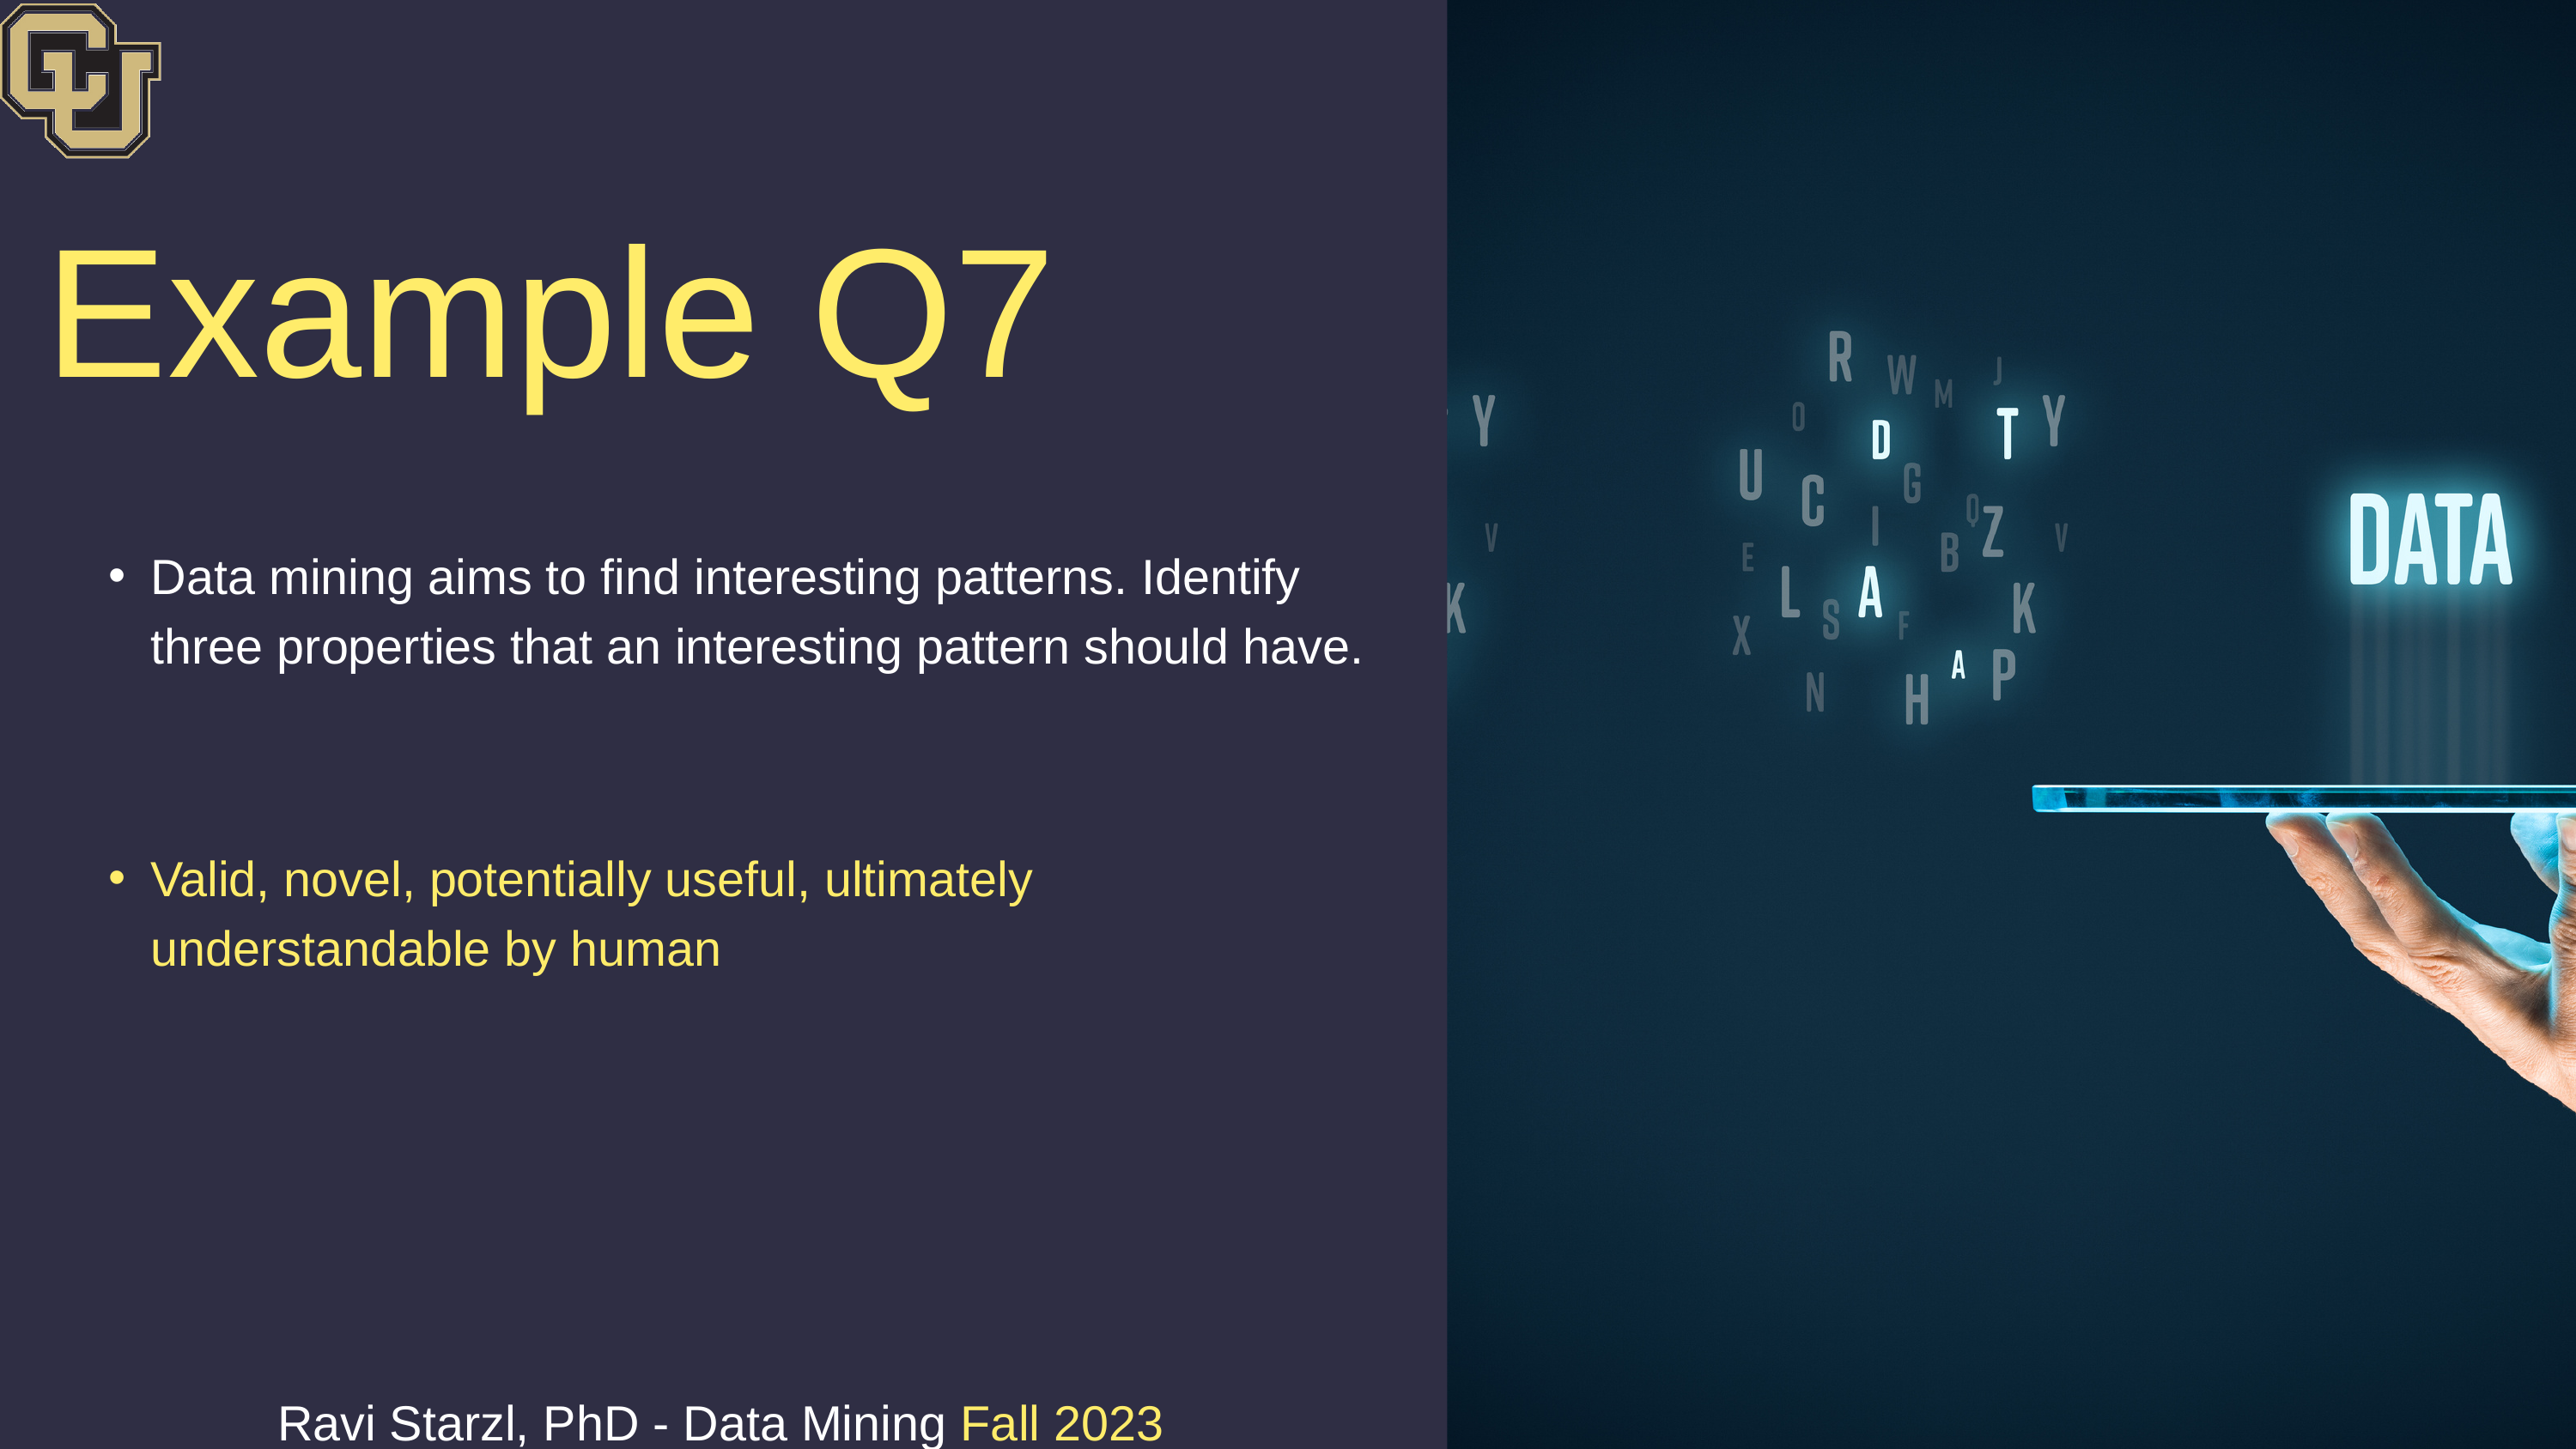

Example Q7
Data mining aims to find interesting patterns. Identify three properties that an interesting pattern should have.
Valid, novel, potentially useful, ultimately understandable by human
Ravi Starzl, PhD - Data Mining Fall 2023